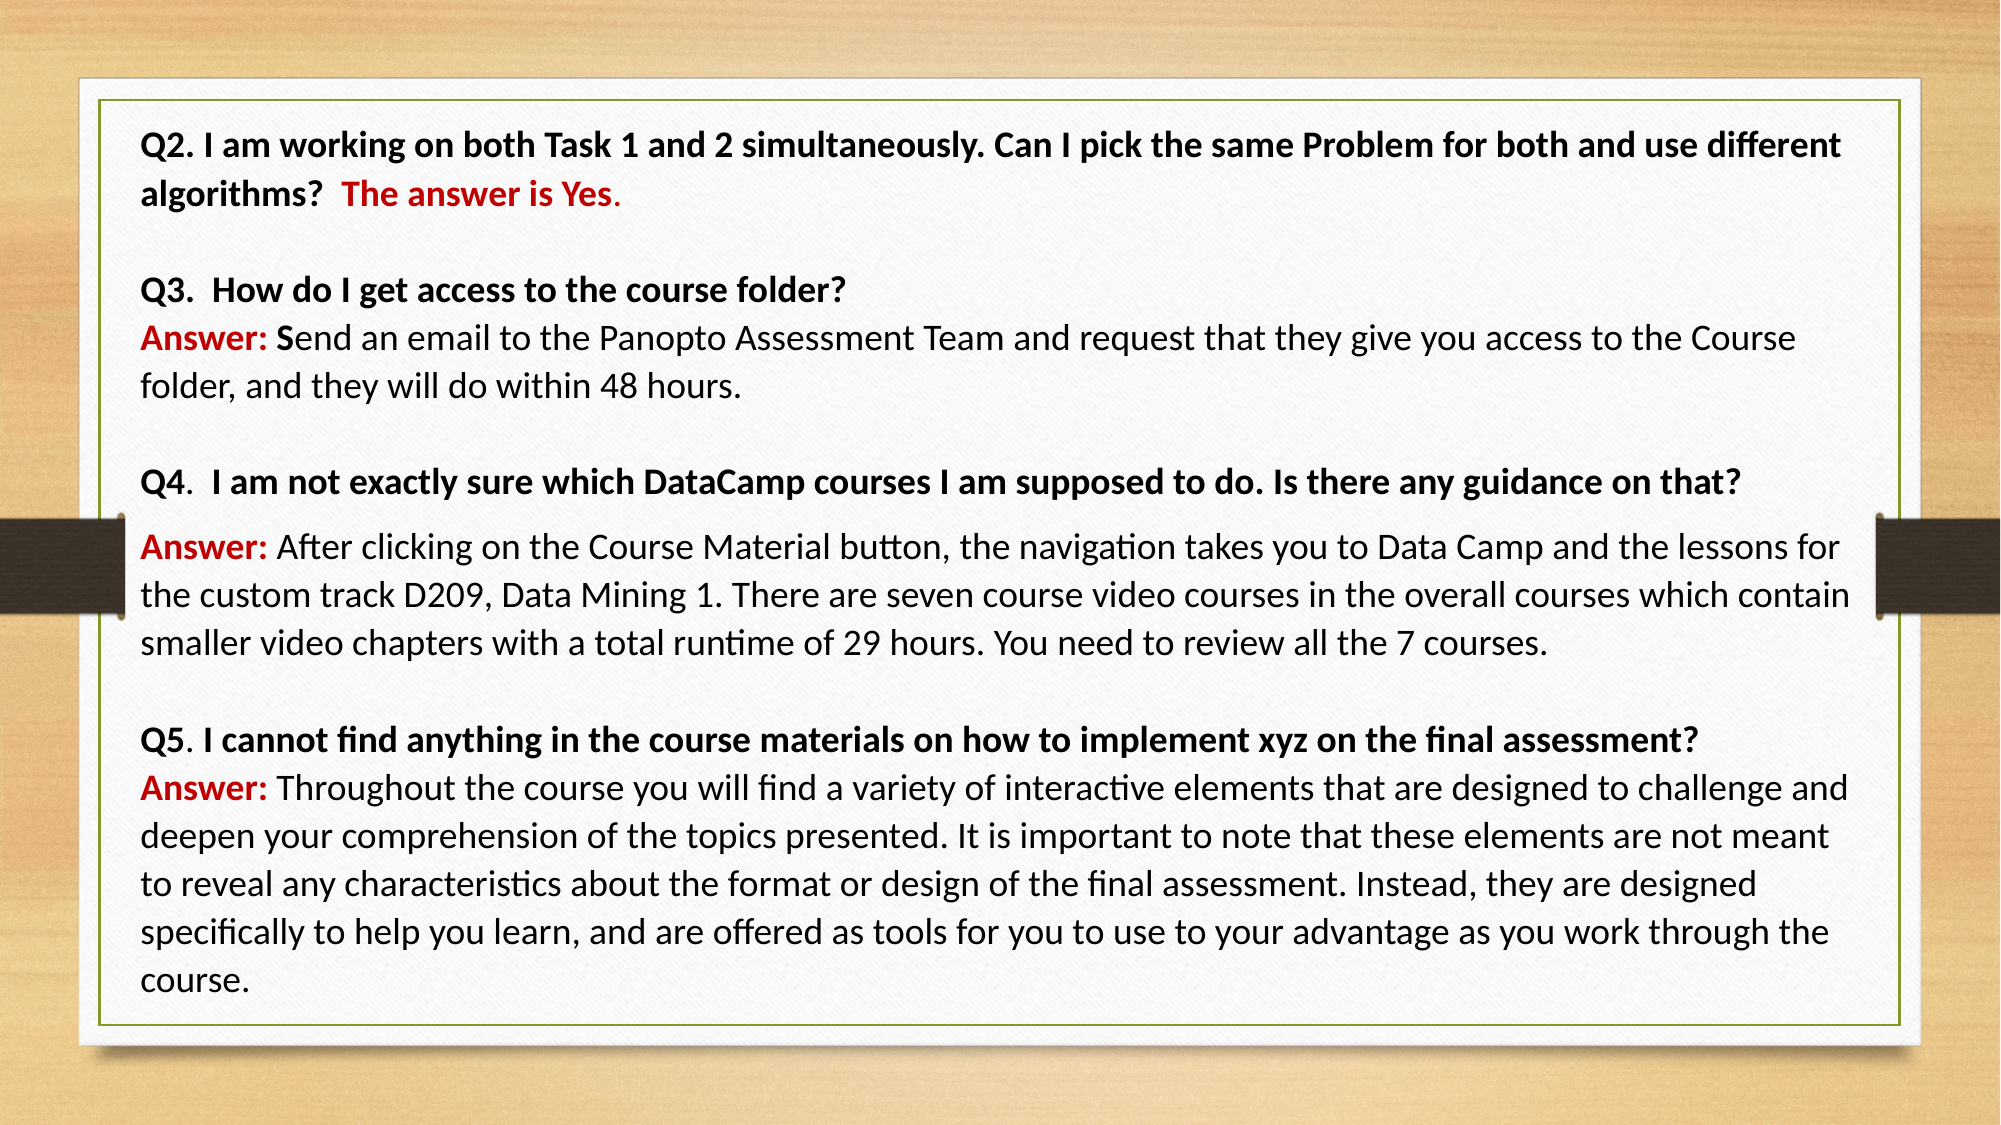

Q2. I am working on both Task 1 and 2 simultaneously. Can I pick the same Problem for both and use different algorithms?  The answer is Yes.

Q3.  How do I get access to the course folder?
Answer: Send an email to the Panopto Assessment Team and request that they give you access to the Course folder, and they will do within 48 hours.

Q4.  I am not exactly sure which DataCamp courses I am supposed to do. Is there any guidance on that?
Answer: After clicking on the Course Material button, the navigation takes you to Data Camp and the lessons for the custom track D209, Data Mining 1. There are seven course video courses in the overall courses which contain smaller video chapters with a total runtime of 29 hours. You need to review all the 7 courses.

Q5. I cannot find anything in the course materials on how to implement xyz on the final assessment?
Answer: Throughout the course you will find a variety of interactive elements that are designed to challenge and deepen your comprehension of the topics presented. It is important to note that these elements are not meant to reveal any characteristics about the format or design of the final assessment. Instead, they are designed specifically to help you learn, and are offered as tools for you to use to your advantage as you work through the course.